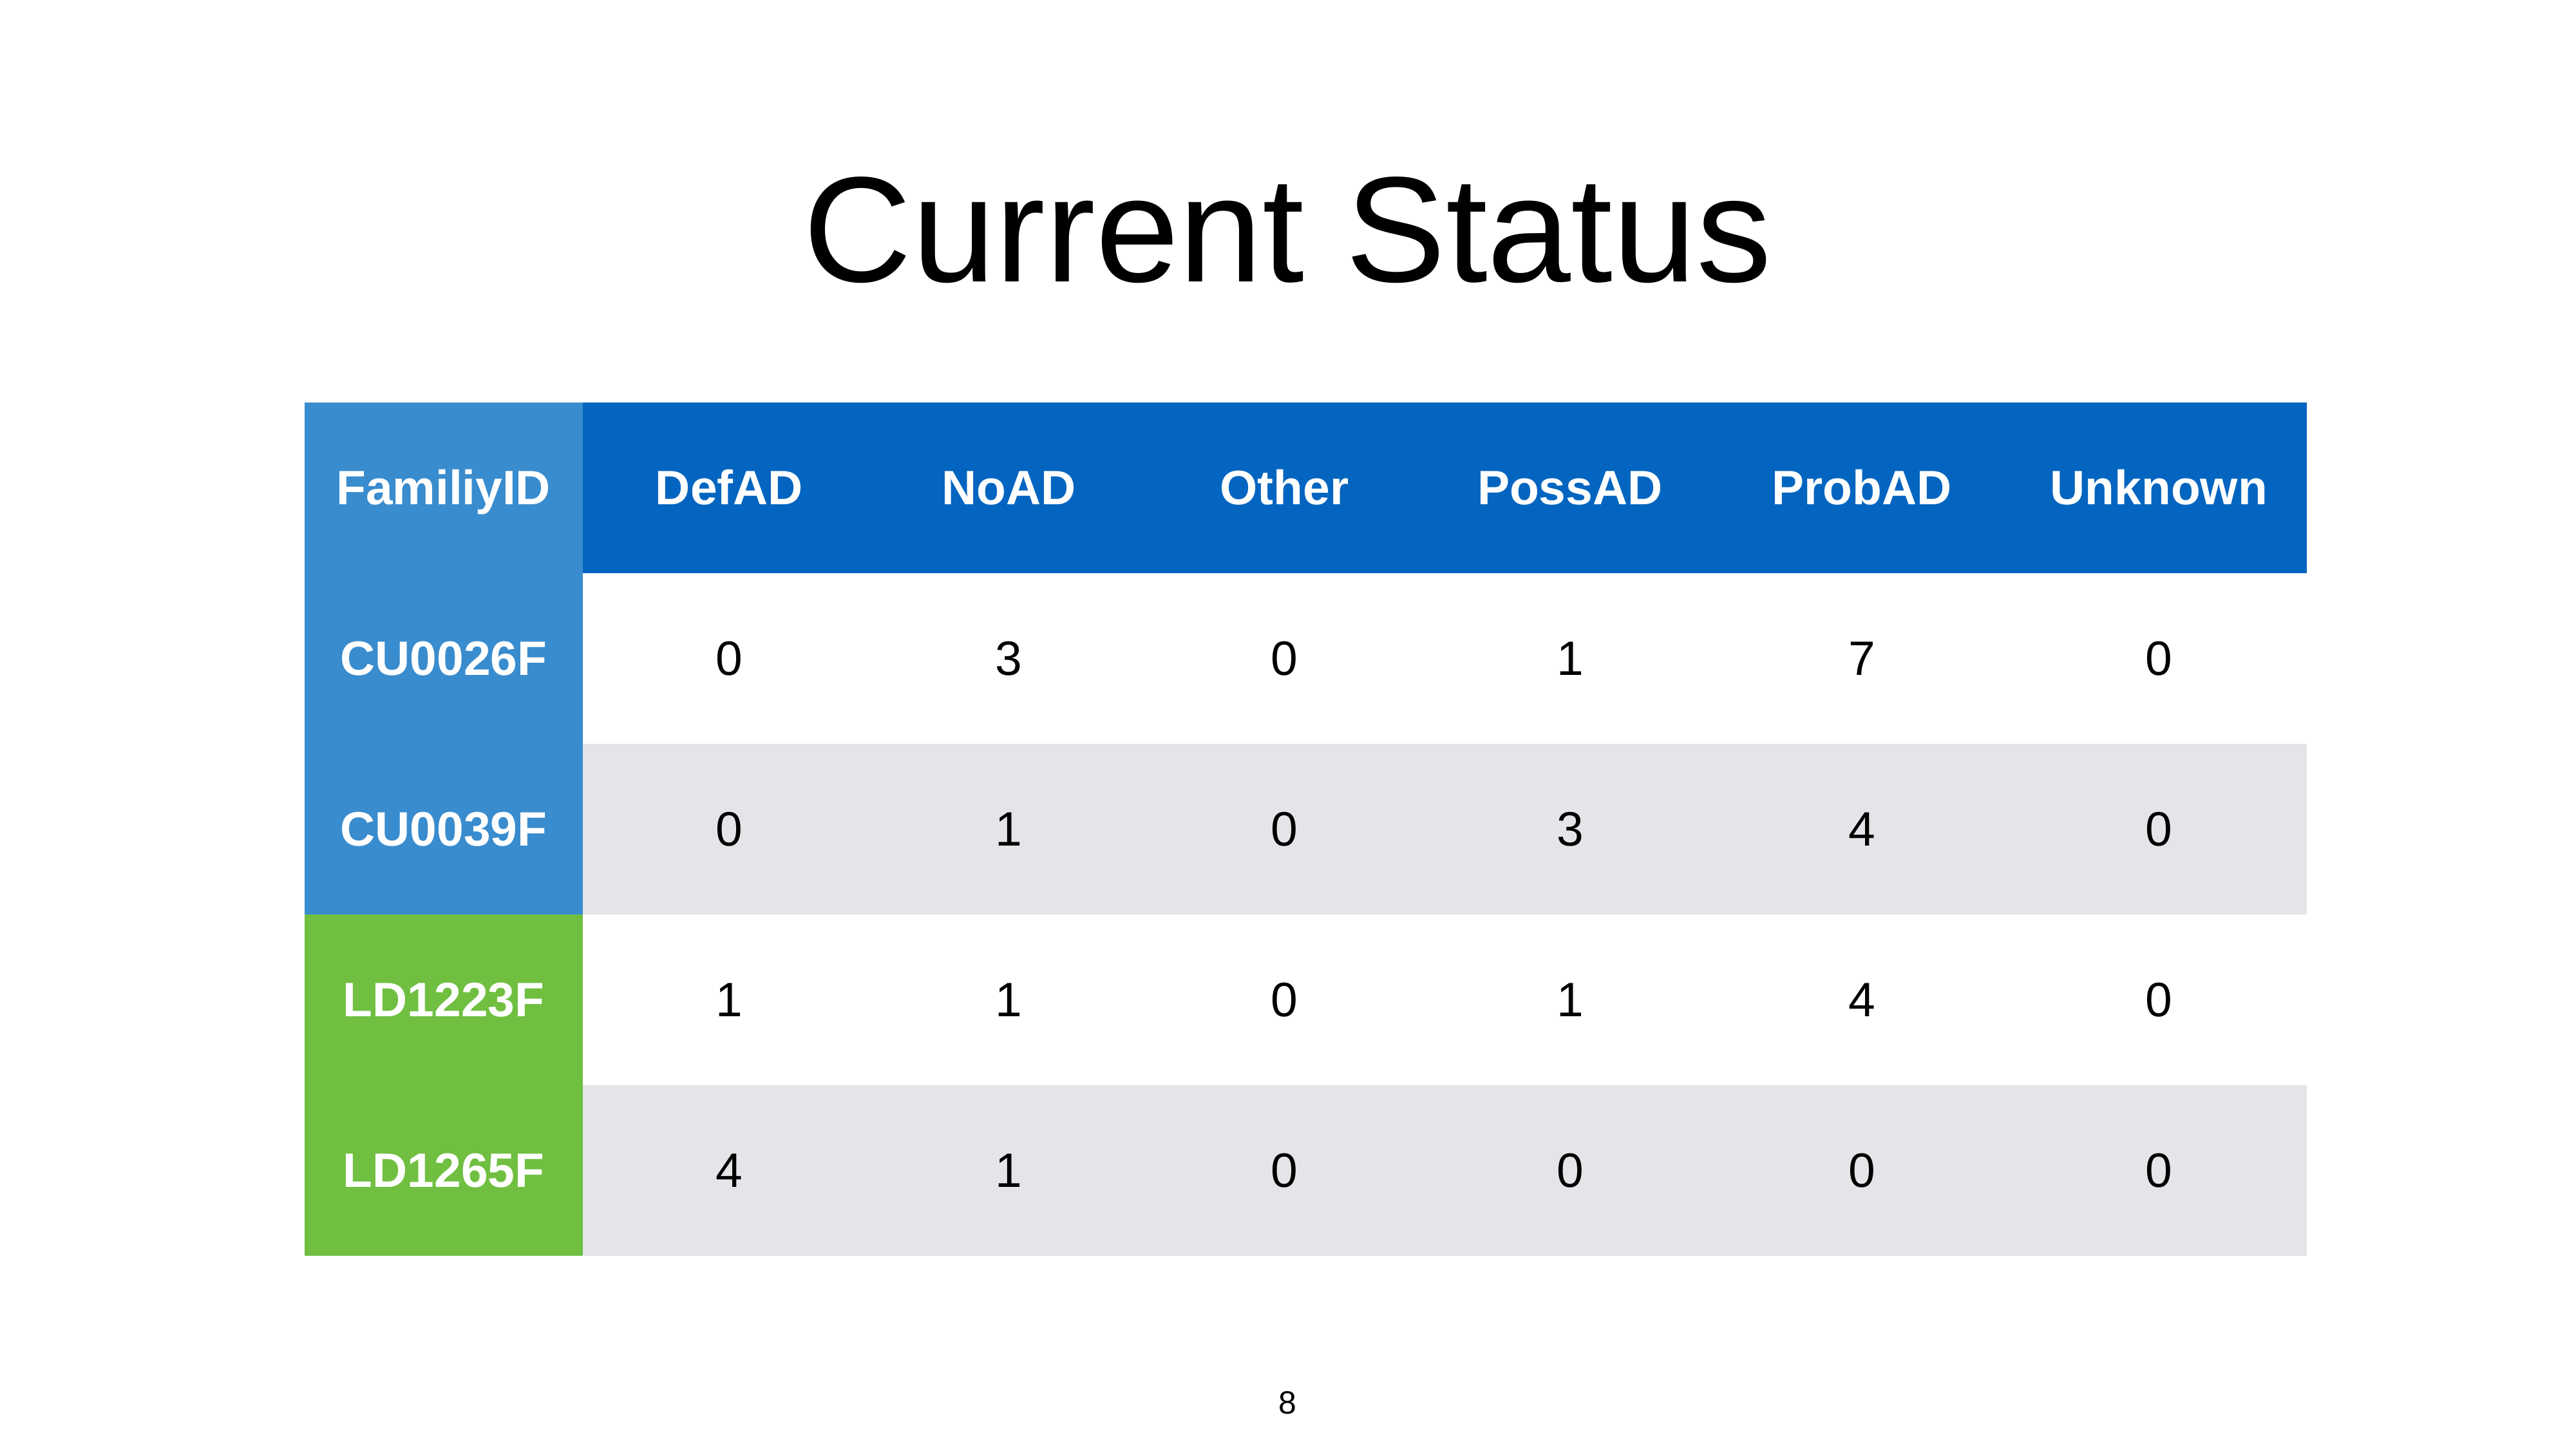

# Current Status
| FamiliyID | DefAD | NoAD | Other | PossAD | ProbAD | Unknown |
| --- | --- | --- | --- | --- | --- | --- |
| CU0026F | 0 | 3 | 0 | 1 | 7 | 0 |
| CU0039F | 0 | 1 | 0 | 3 | 4 | 0 |
| LD1223F | 1 | 1 | 0 | 1 | 4 | 0 |
| LD1265F | 4 | 1 | 0 | 0 | 0 | 0 |
8